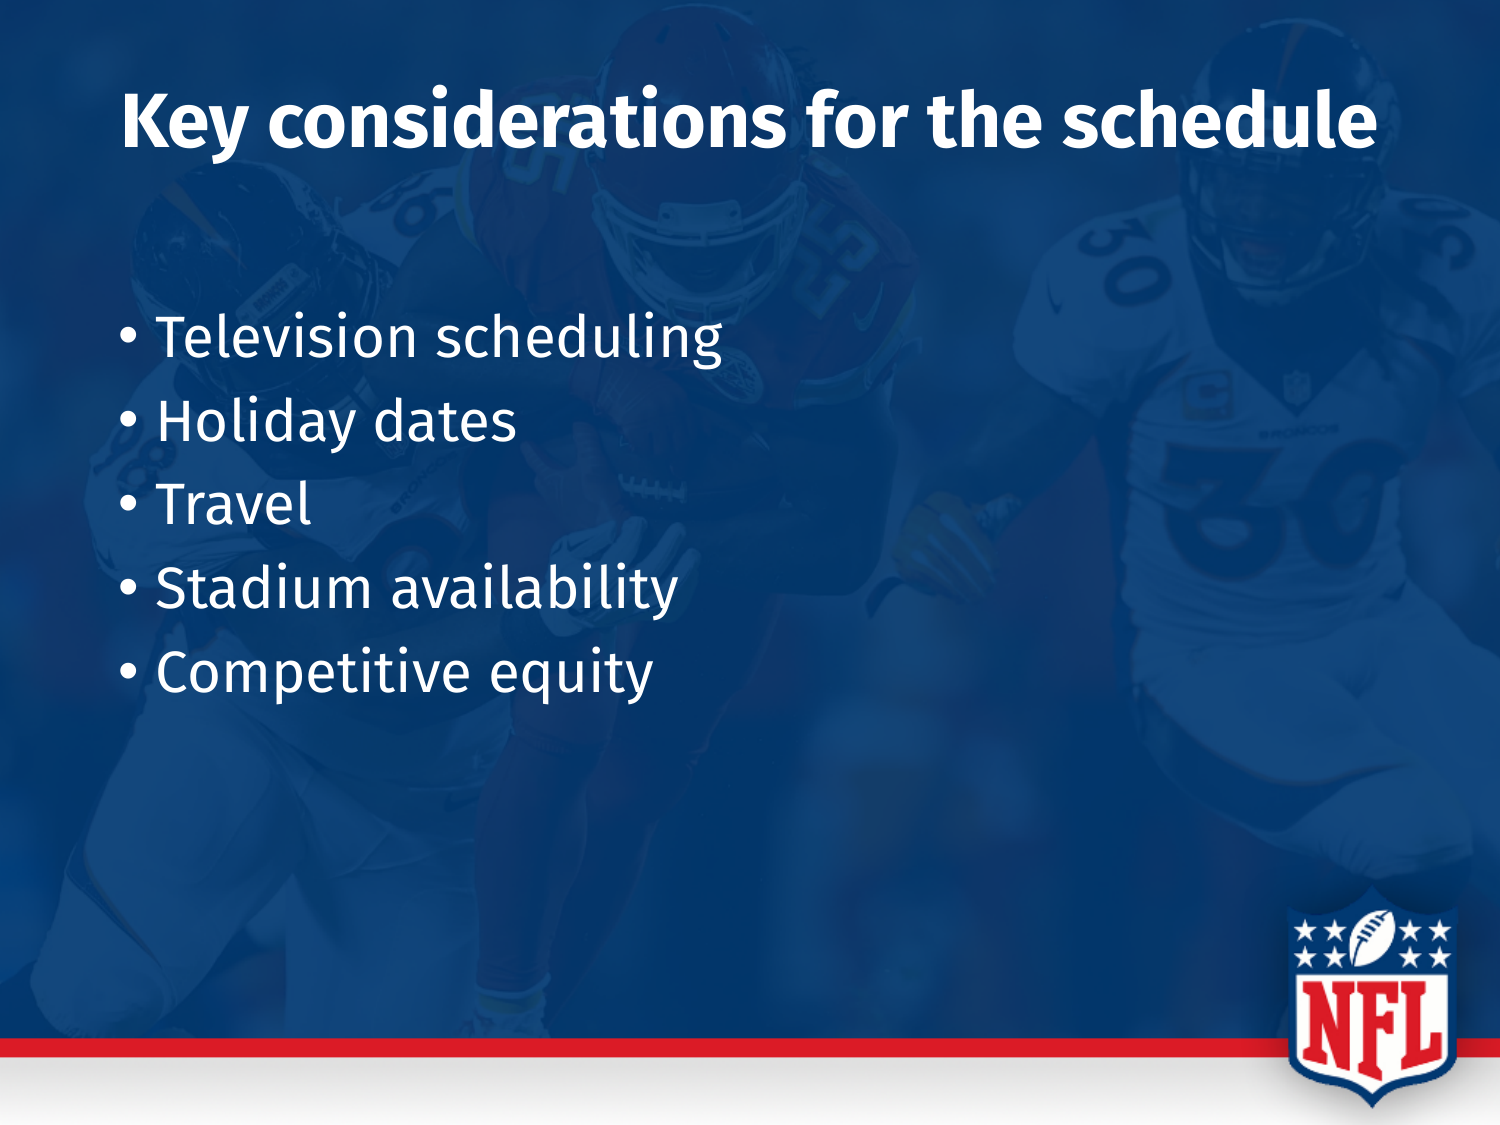

# Key considerations for the schedule
Television scheduling
Holiday dates
Travel
Stadium availability
Competitive equity